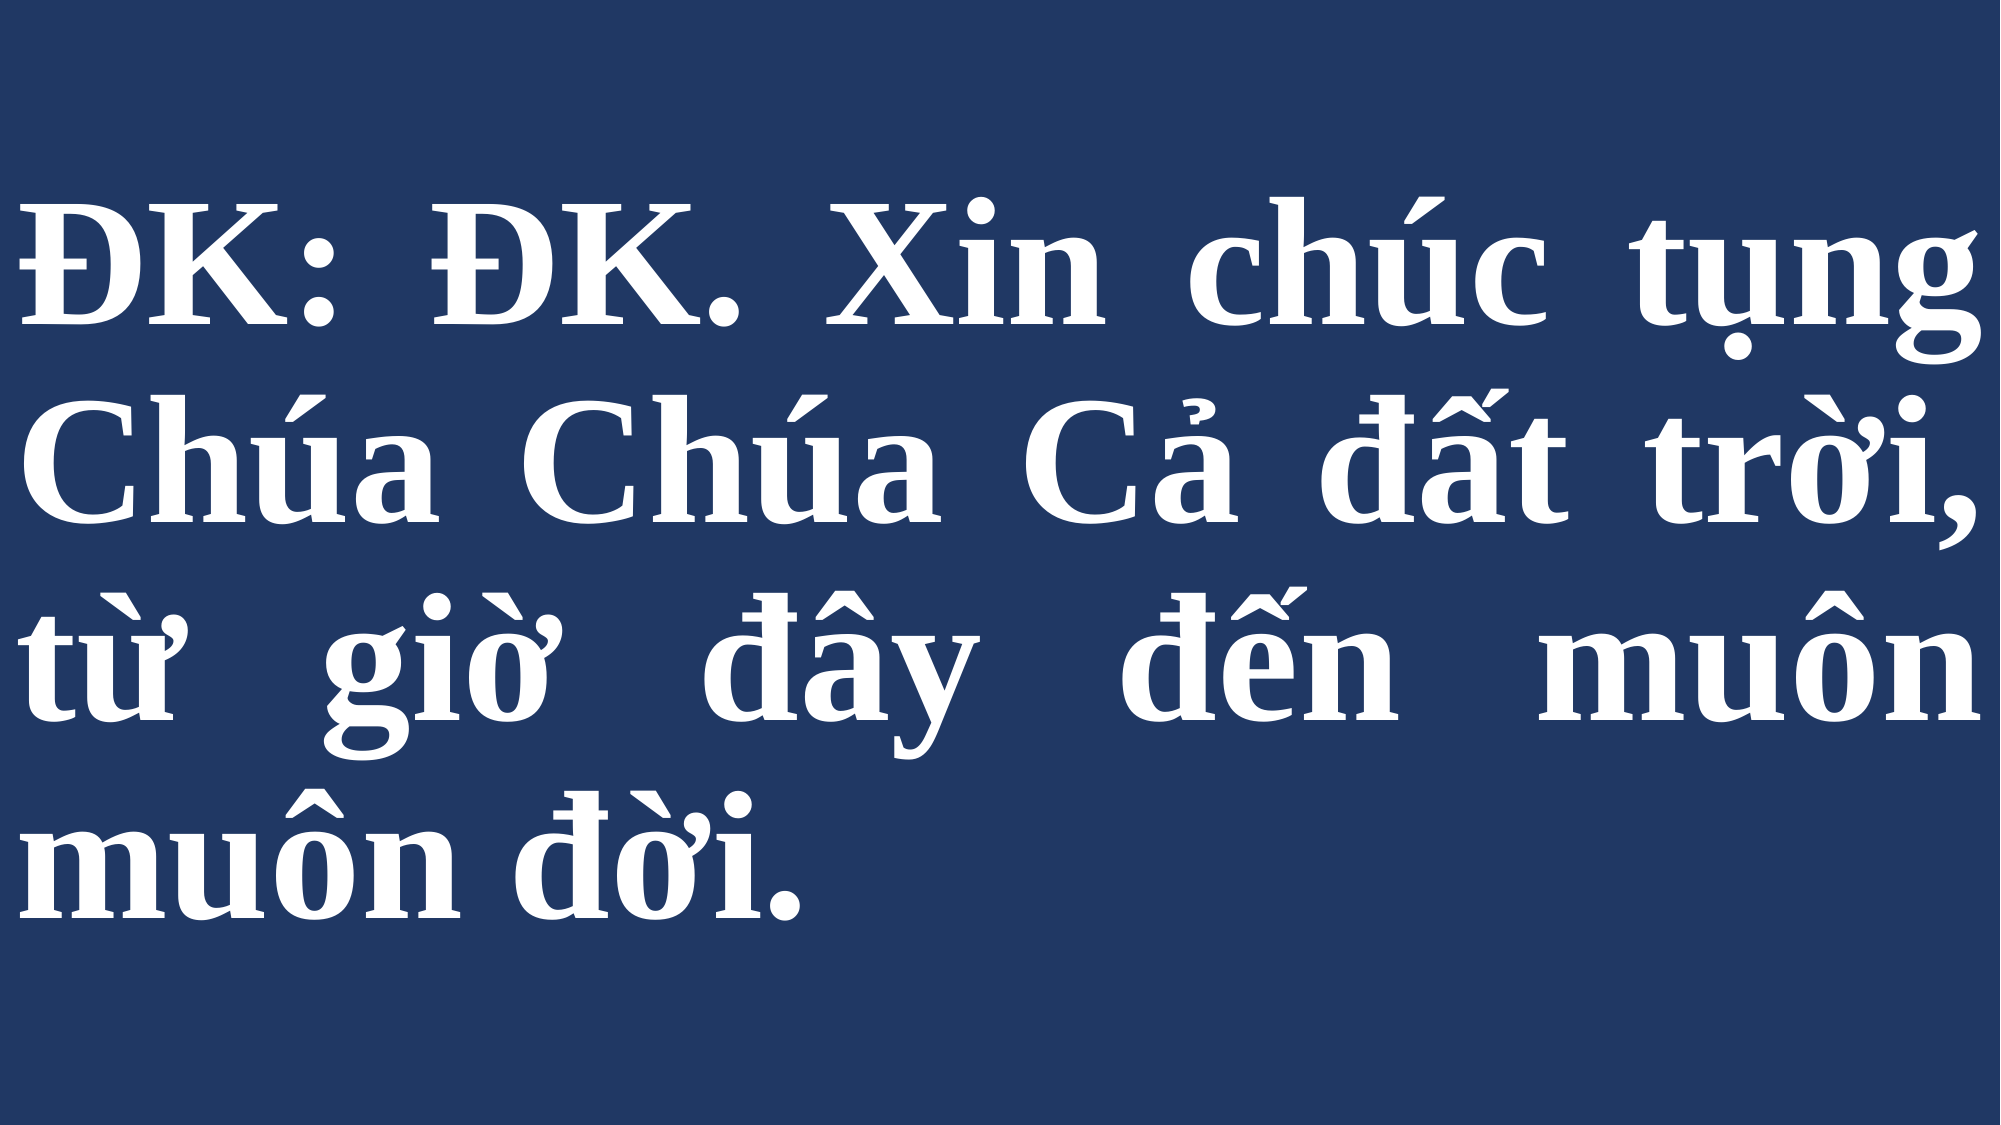

# ĐK: ĐK. Xin chúc tụng Chúa Chúa Cả đất trời, từ giờ đây đến muôn muôn đời.